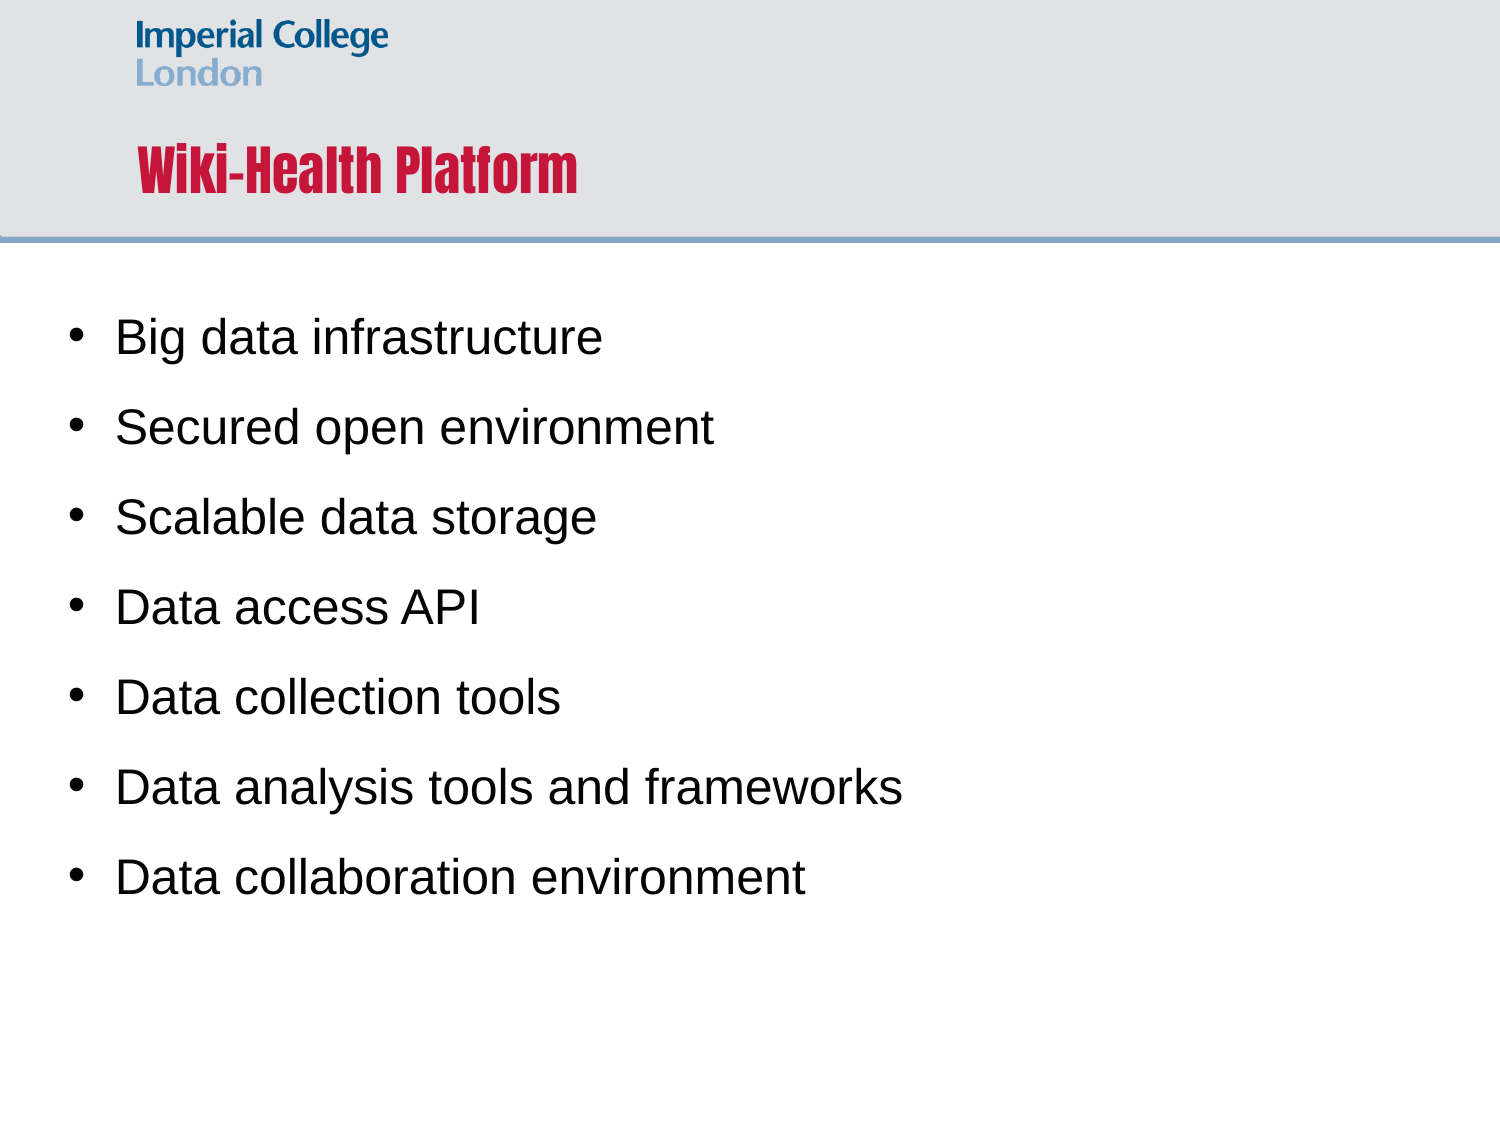

# Wiki-Health Platform
Big data infrastructure
Secured open environment
Scalable data storage
Data access API
Data collection tools
Data analysis tools and frameworks
Data collaboration environment